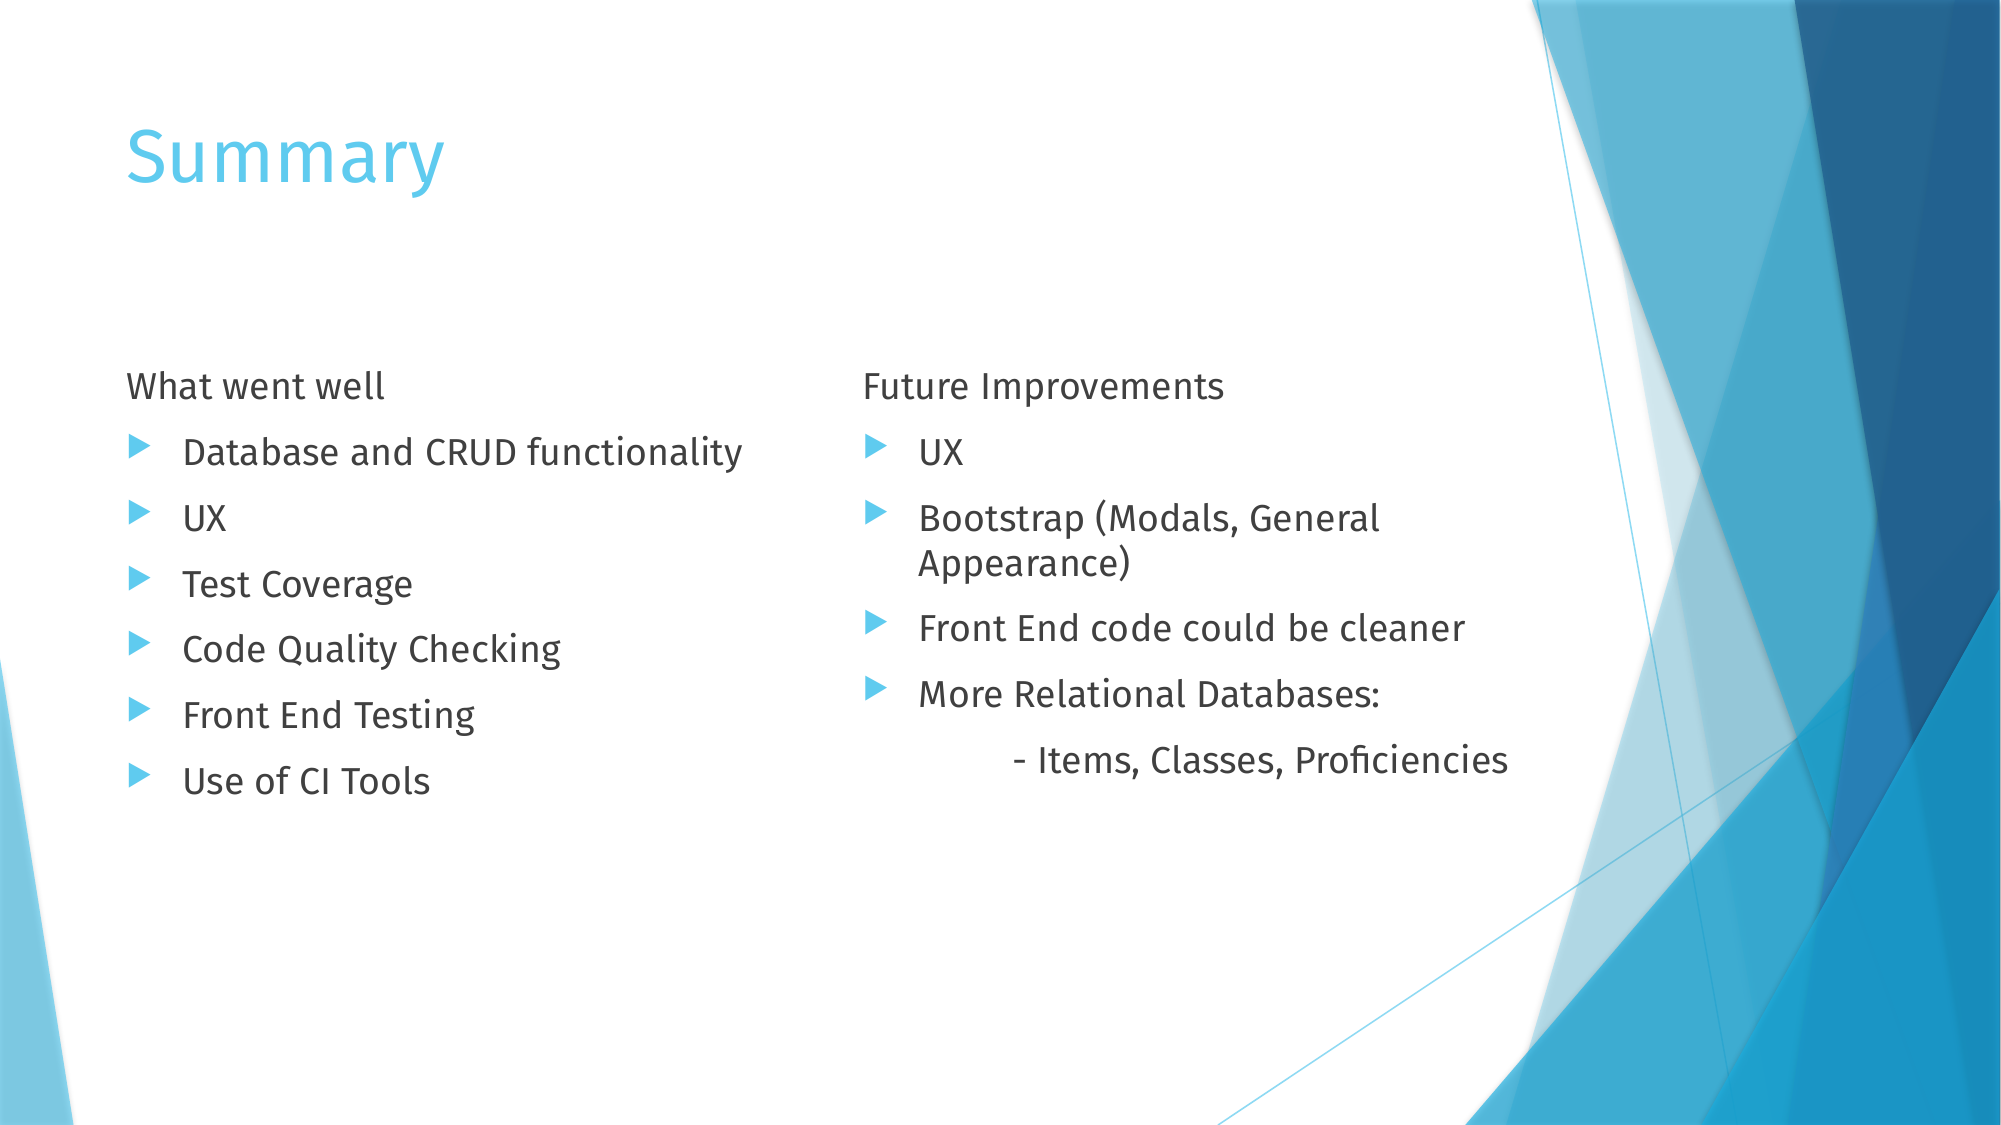

# Summary
Future Improvements
UX
Bootstrap (Modals, General Appearance)
Front End code could be cleaner
More Relational Databases:
	- Items, Classes, Proficiencies
What went well
Database and CRUD functionality
UX
Test Coverage
Code Quality Checking
Front End Testing
Use of CI Tools